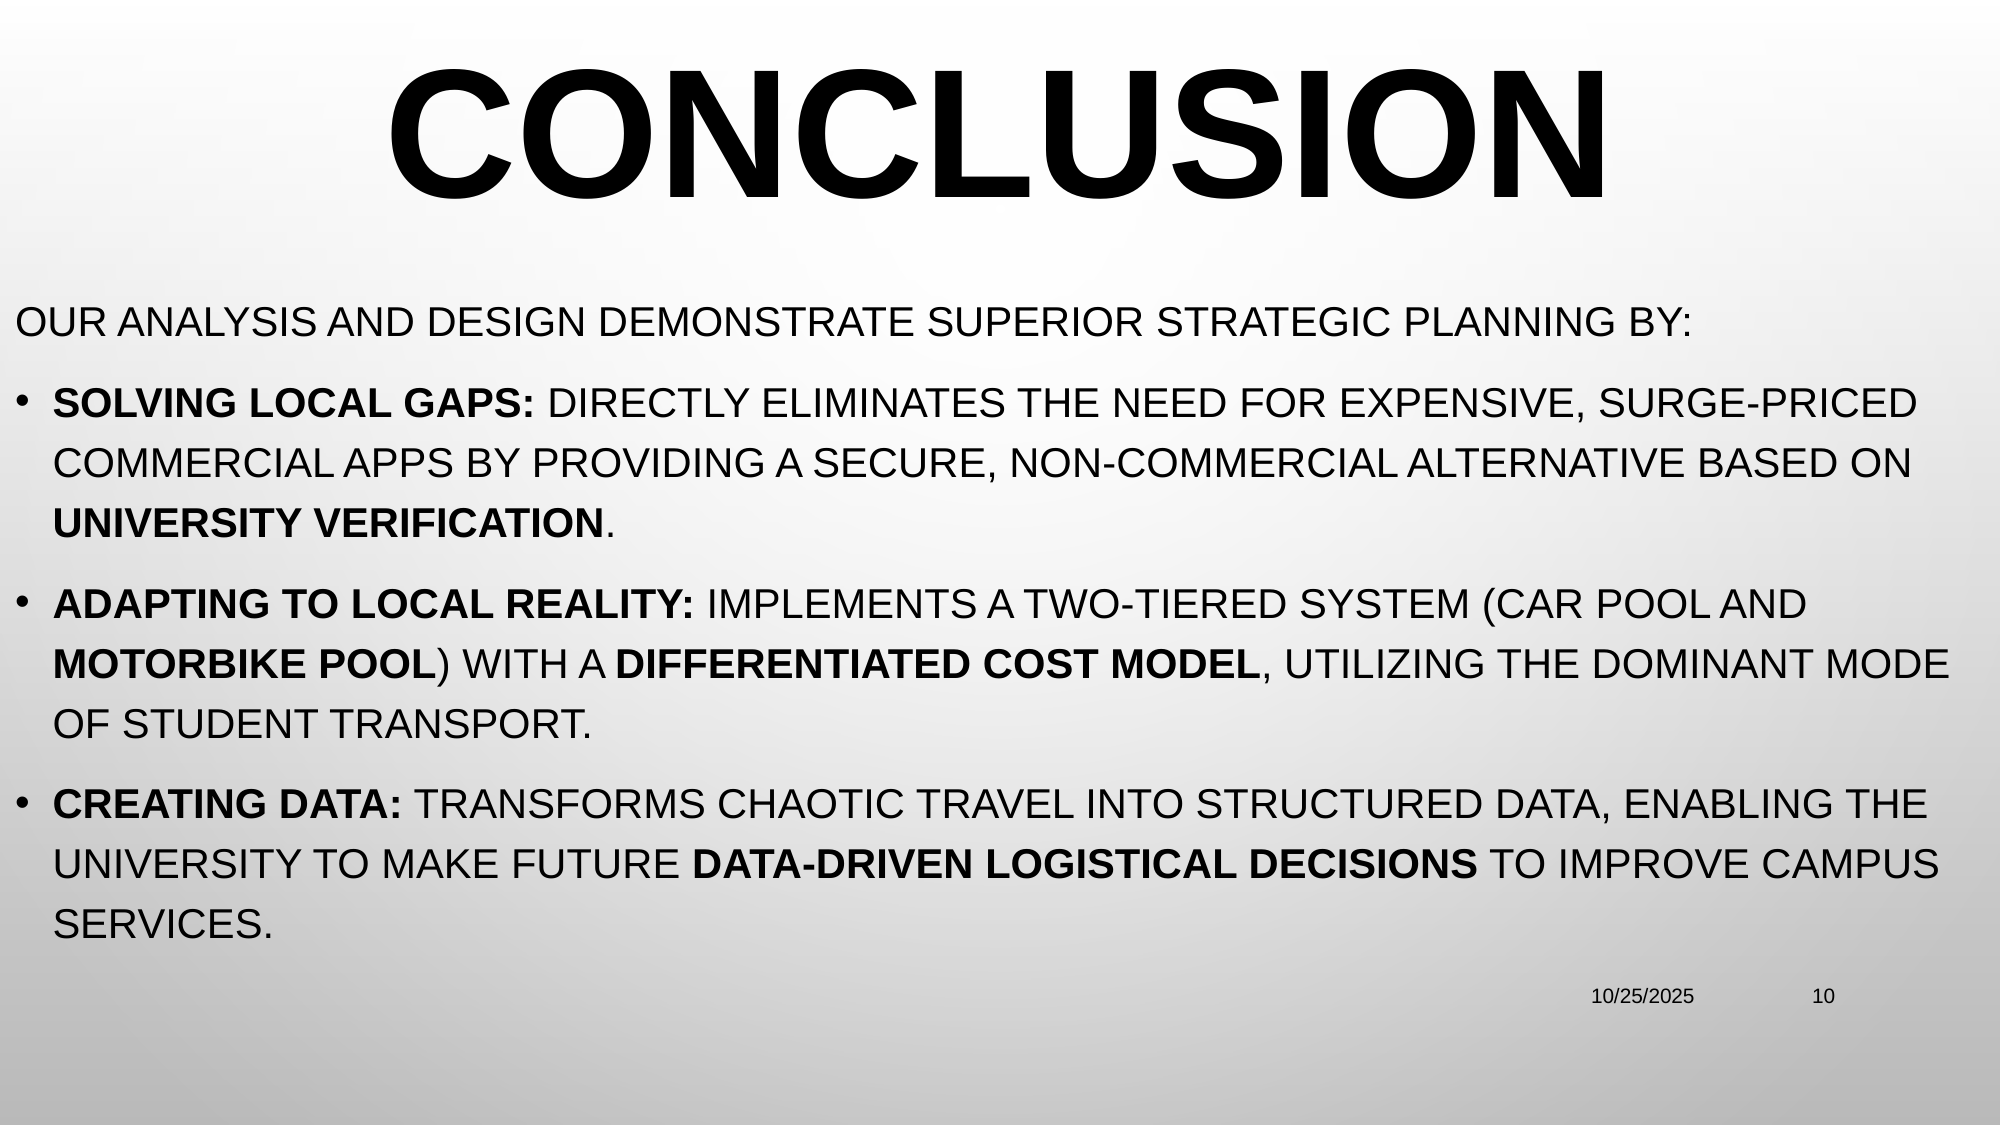

# Conclusion
Our analysis and design demonstrate superior strategic planning by:
Solving Local Gaps: Directly eliminates the need for expensive, surge-priced commercial apps by providing a secure, non-commercial alternative based on University Verification.
Adapting to Local Reality: Implements a two-tiered system (Car Pool and Motorbike Pool) with a Differentiated Cost Model, utilizing the dominant mode of student transport.
Creating Data: Transforms chaotic travel into structured data, enabling the University to make future data-driven logistical decisions to improve campus services.

10/25/2025
10